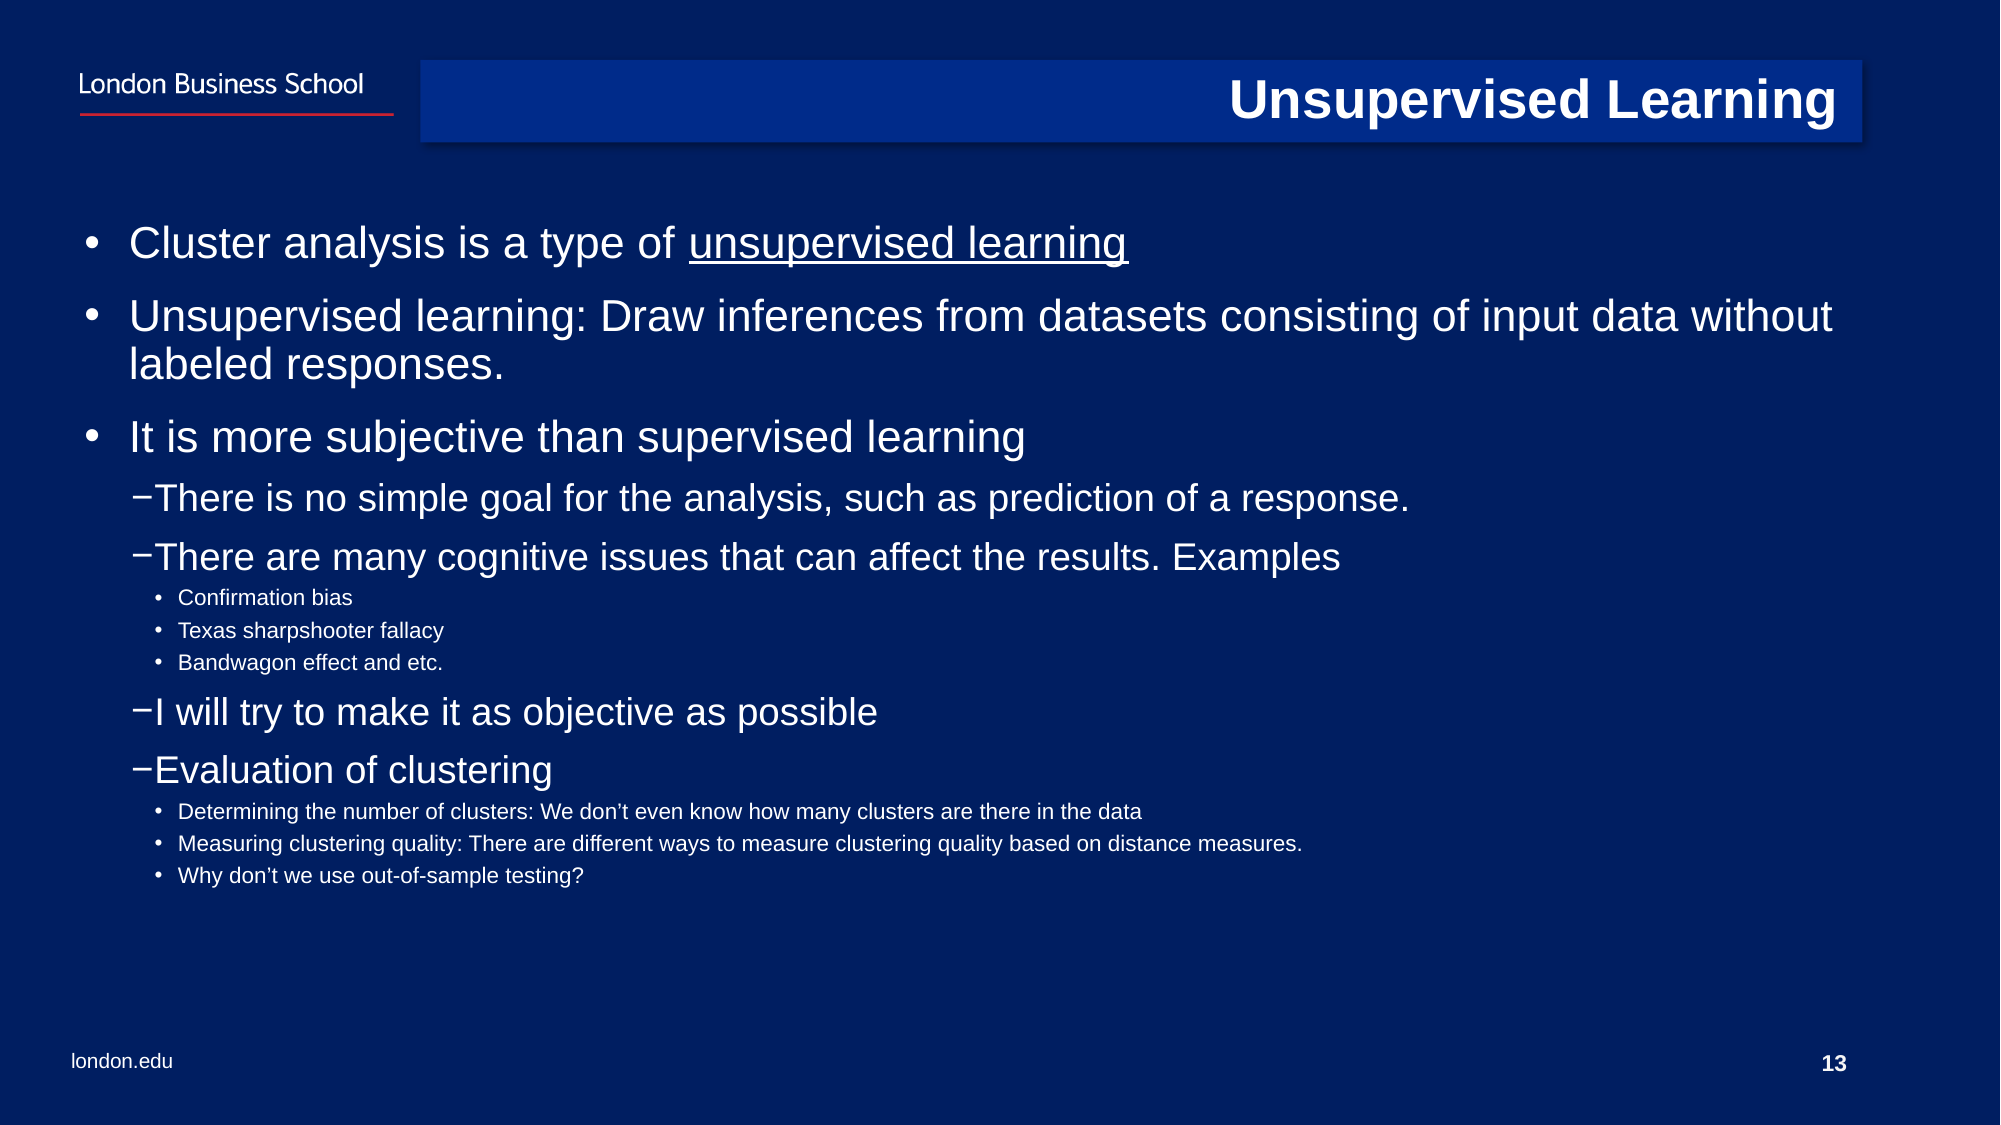

# Unsupervised Learning
Cluster analysis is a type of unsupervised learning
Unsupervised learning: Draw inferences from datasets consisting of input data without labeled responses.
It is more subjective than supervised learning
There is no simple goal for the analysis, such as prediction of a response.
There are many cognitive issues that can affect the results. Examples
Confirmation bias
Texas sharpshooter fallacy
Bandwagon effect and etc.
I will try to make it as objective as possible
Evaluation of clustering
Determining the number of clusters: We don’t even know how many clusters are there in the data
Measuring clustering quality: There are different ways to measure clustering quality based on distance measures.
Why don’t we use out-of-sample testing?